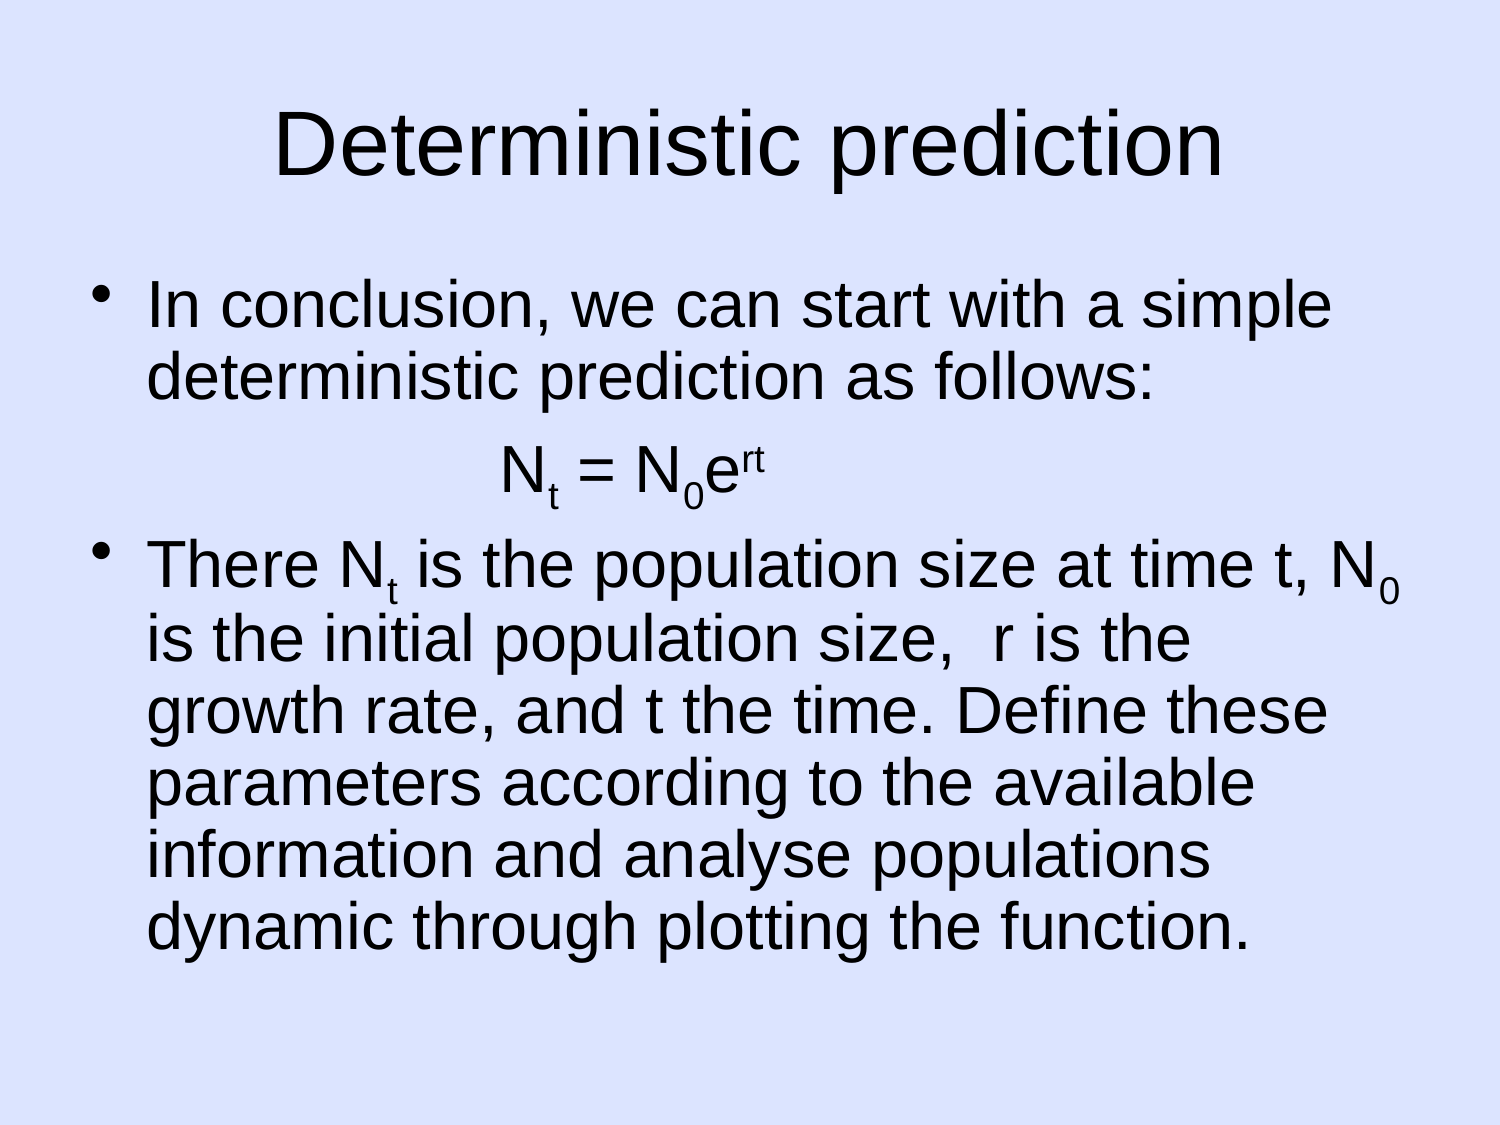

# Deterministic prediction
In conclusion, we can start with a simple deterministic prediction as follows:
		           Nt = N0ert
There Nt is the population size at time t, N0 is the initial population size,  r is the growth rate, and t the time. Define these parameters according to the available information and analyse populations dynamic through plotting the function.